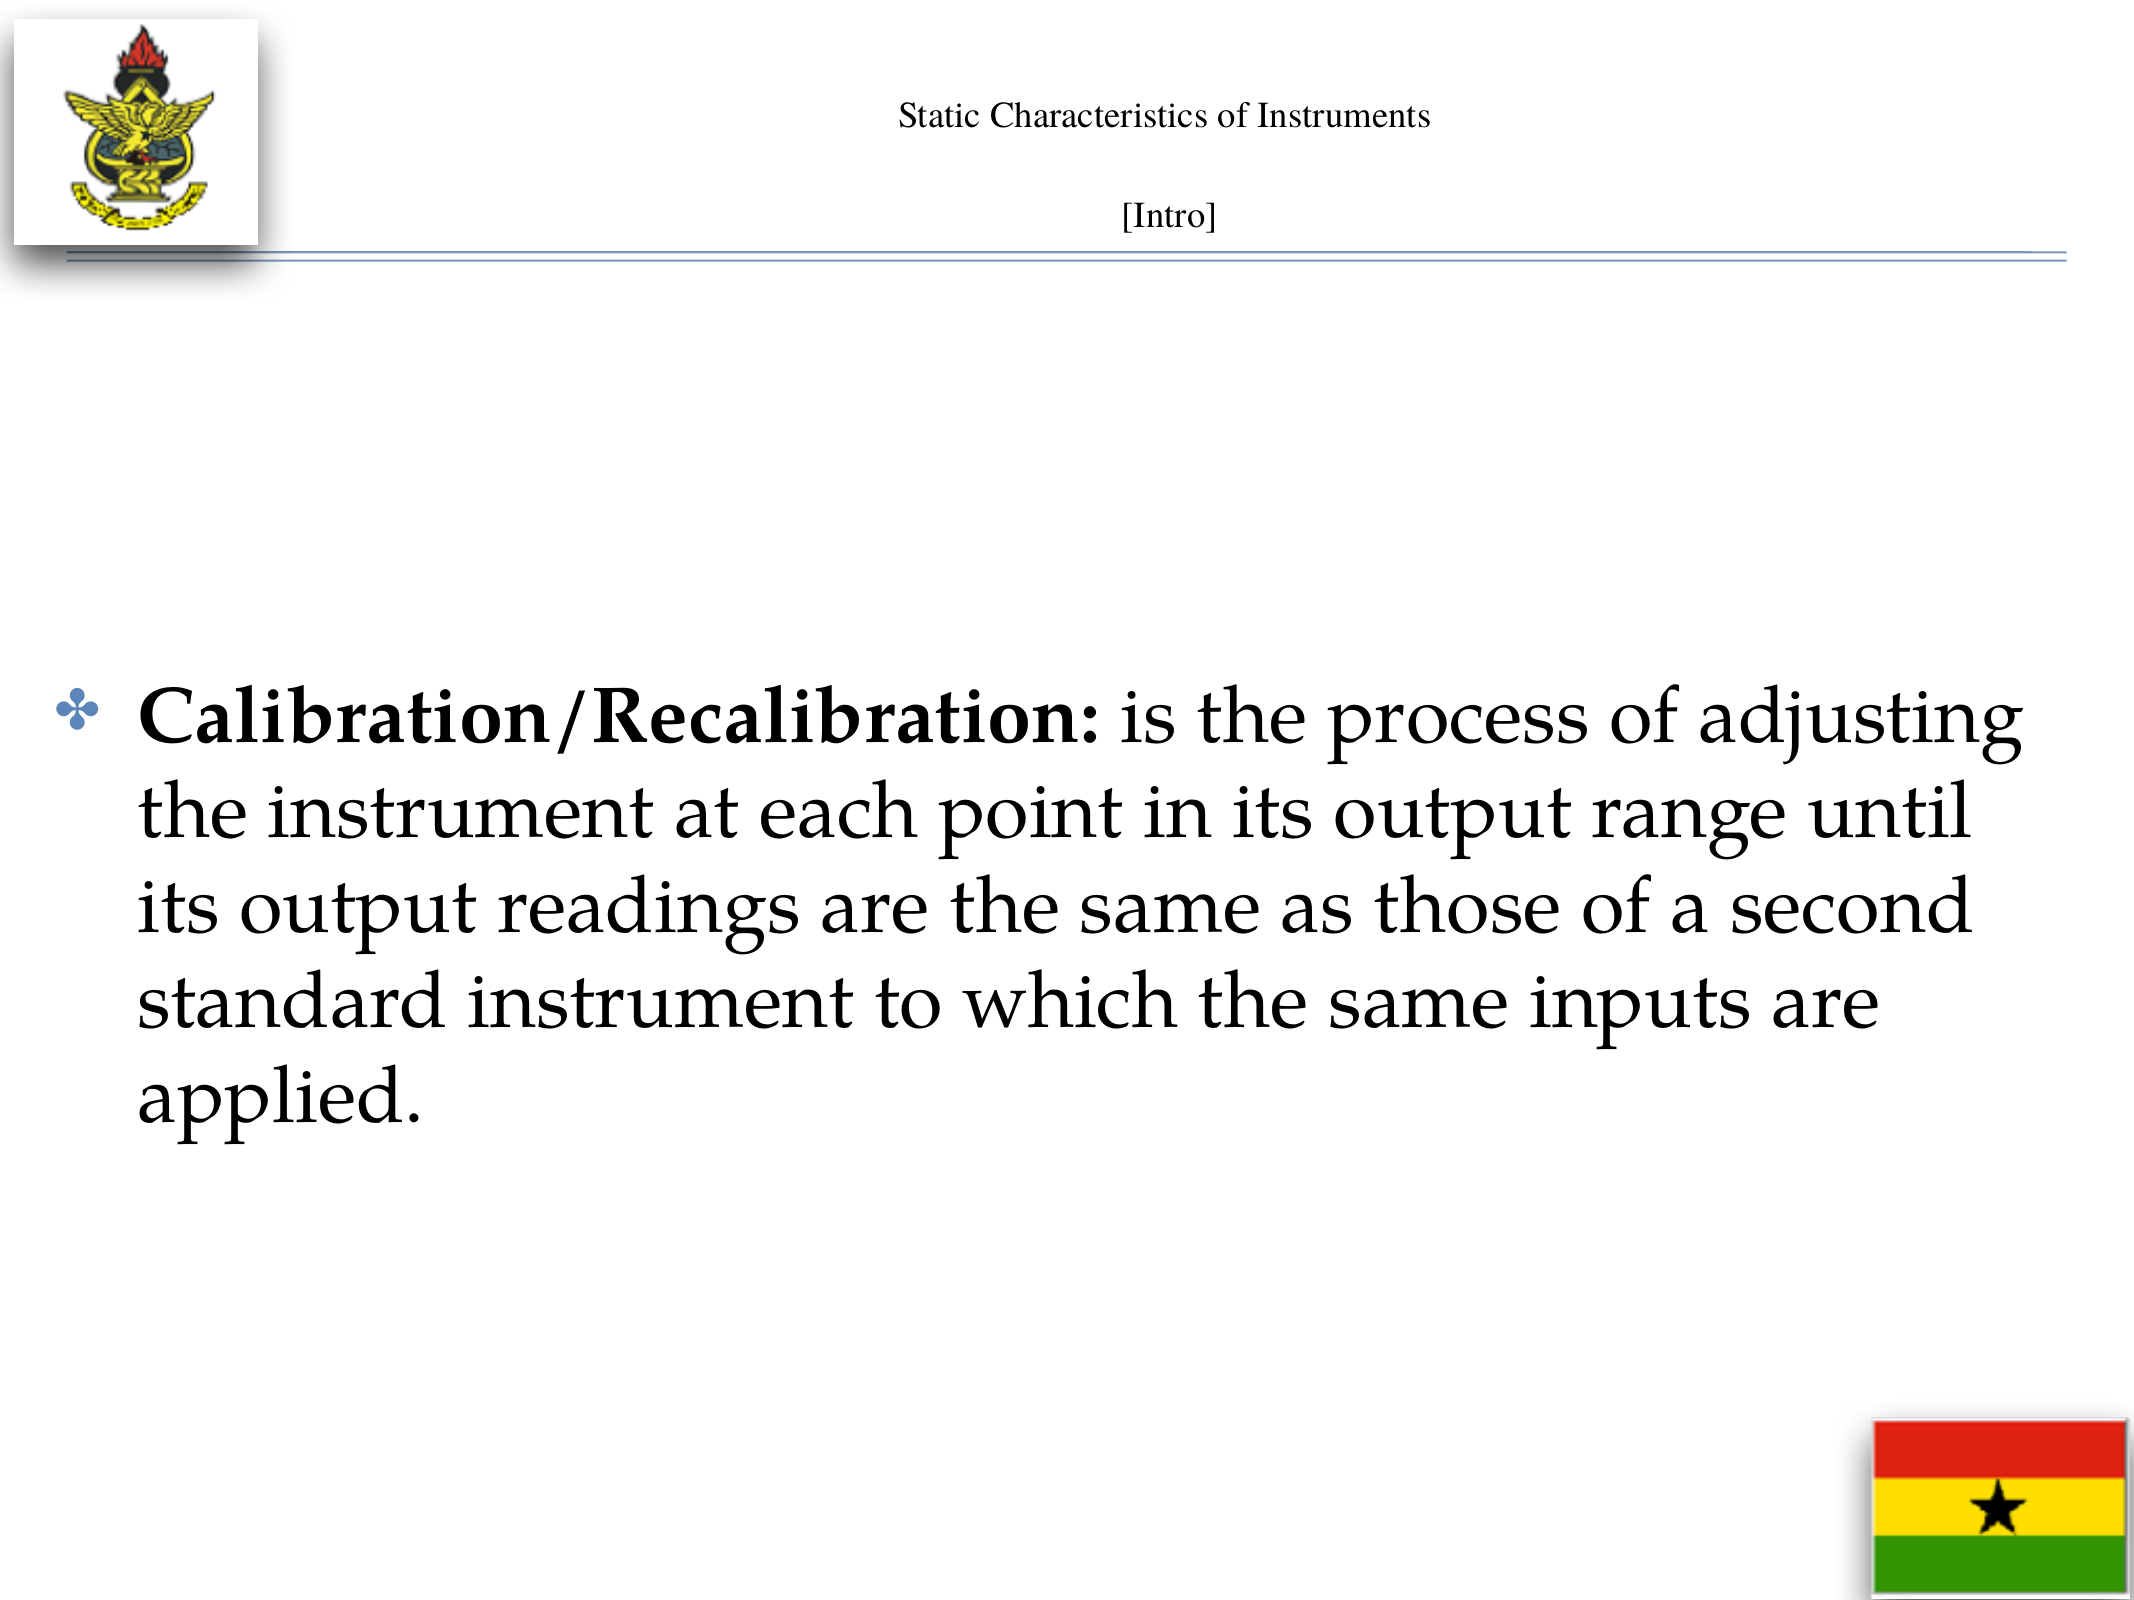

# Static Characteristics of Instruments
[Intro]
Calibration/Recalibration: is the process of adjusting the instrument at each point in its output range until its output readings are the same as those of a second standard instrument to which the same inputs are applied.